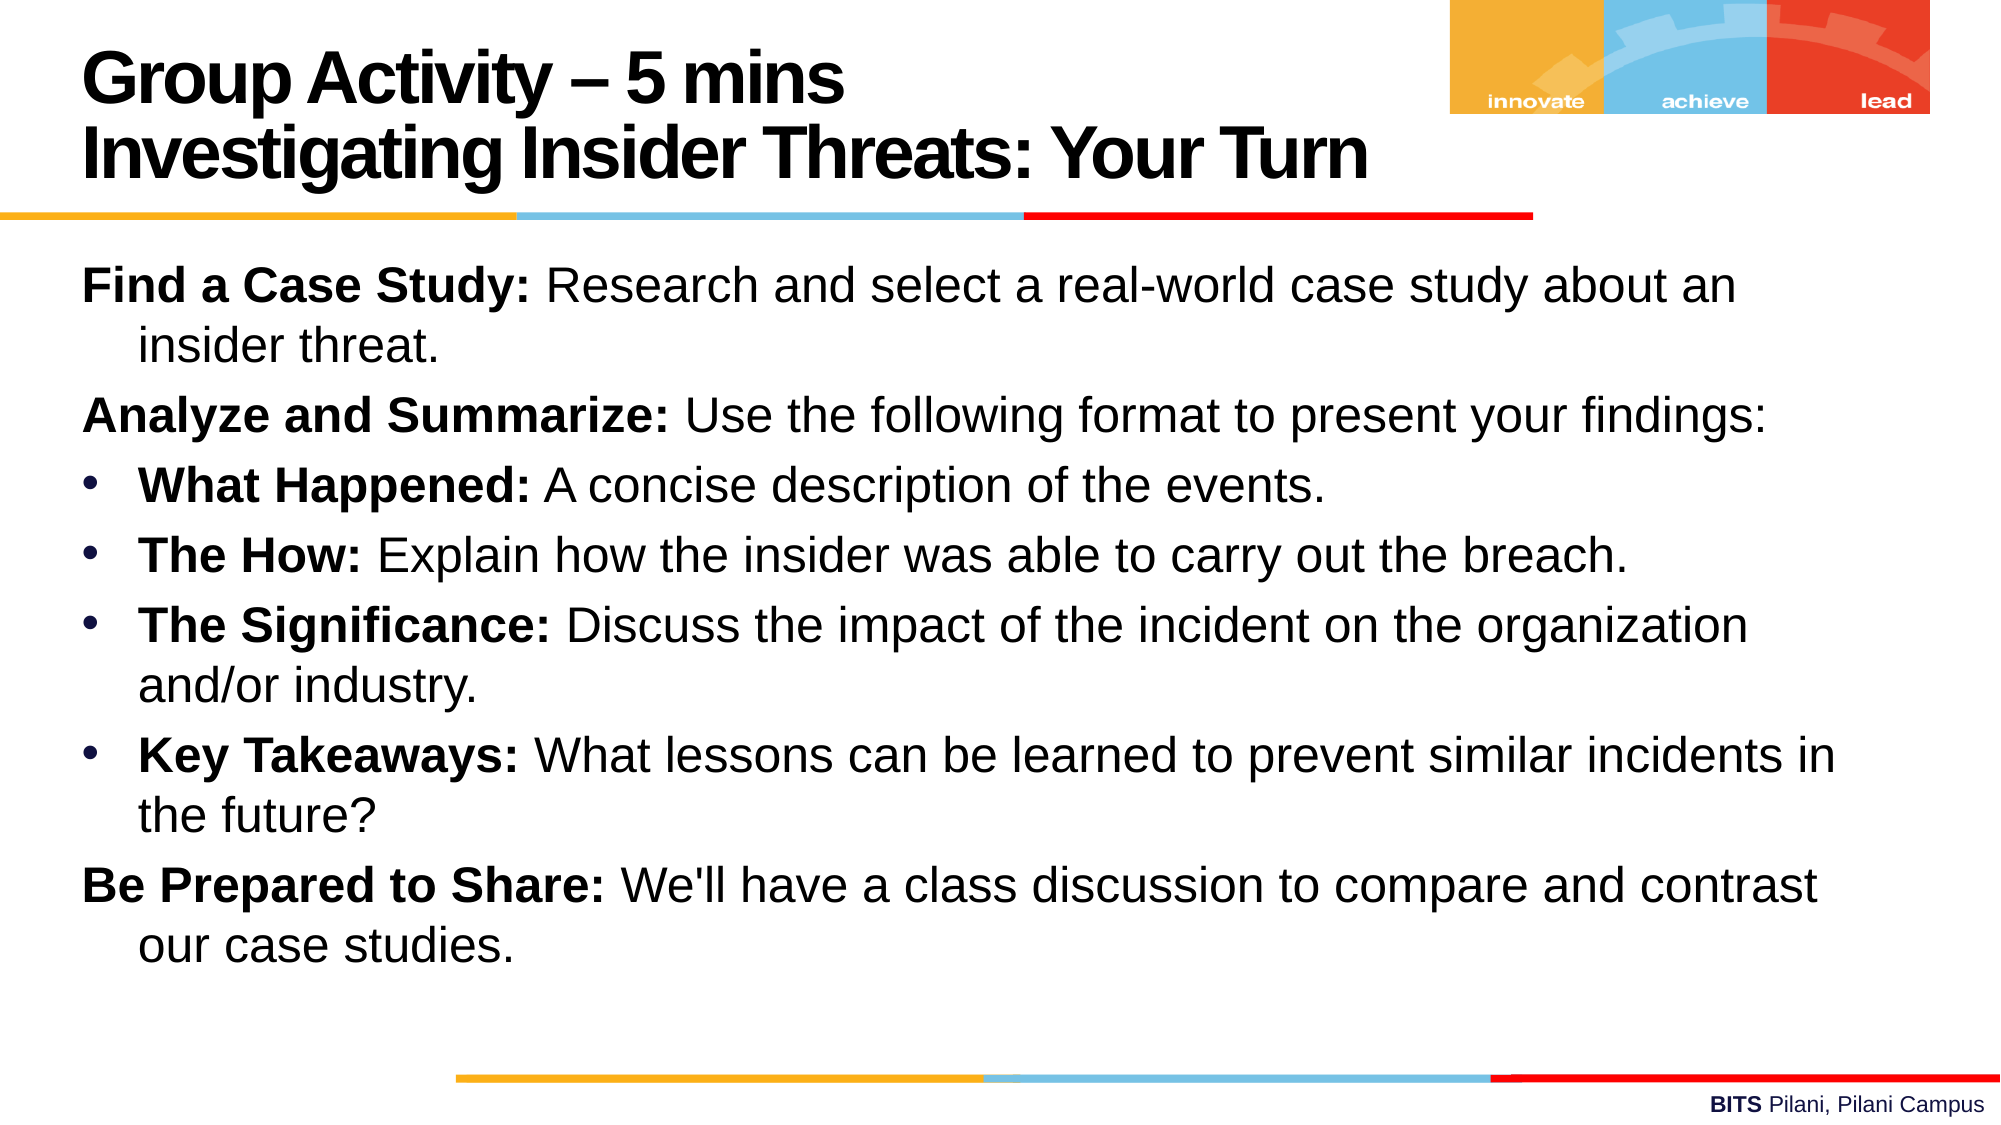

Group Activity – 5 mins
Investigating Insider Threats: Your Turn
Find a Case Study: Research and select a real-world case study about an insider threat.
Analyze and Summarize: Use the following format to present your findings:
What Happened: A concise description of the events.
The How: Explain how the insider was able to carry out the breach.
The Significance: Discuss the impact of the incident on the organization and/or industry.
Key Takeaways: What lessons can be learned to prevent similar incidents in the future?
Be Prepared to Share: We'll have a class discussion to compare and contrast our case studies.